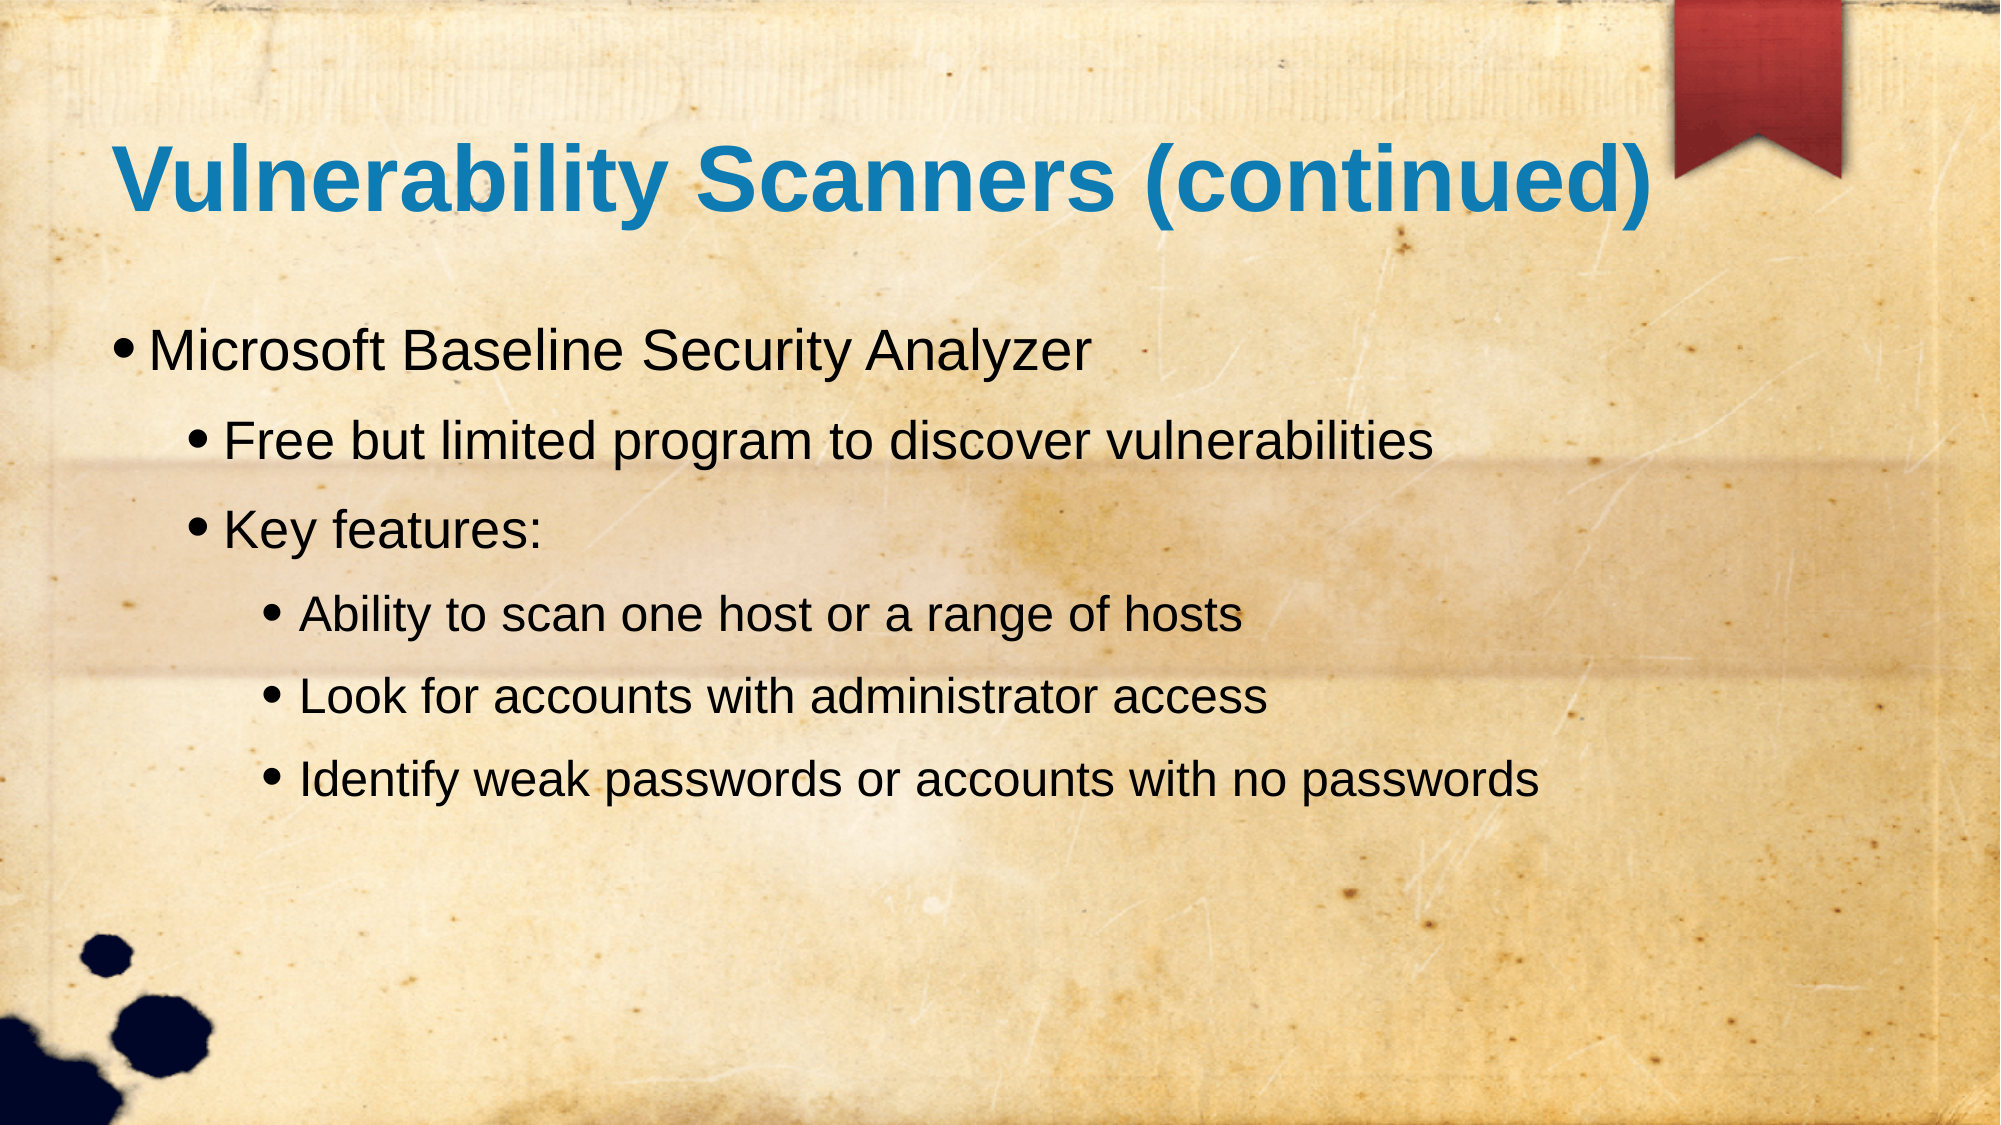

Vulnerability Scanners (continued)
Microsoft Baseline Security Analyzer
Free but limited program to discover vulnerabilities
Key features:
Ability to scan one host or a range of hosts
Look for accounts with administrator access
Identify weak passwords or accounts with no passwords